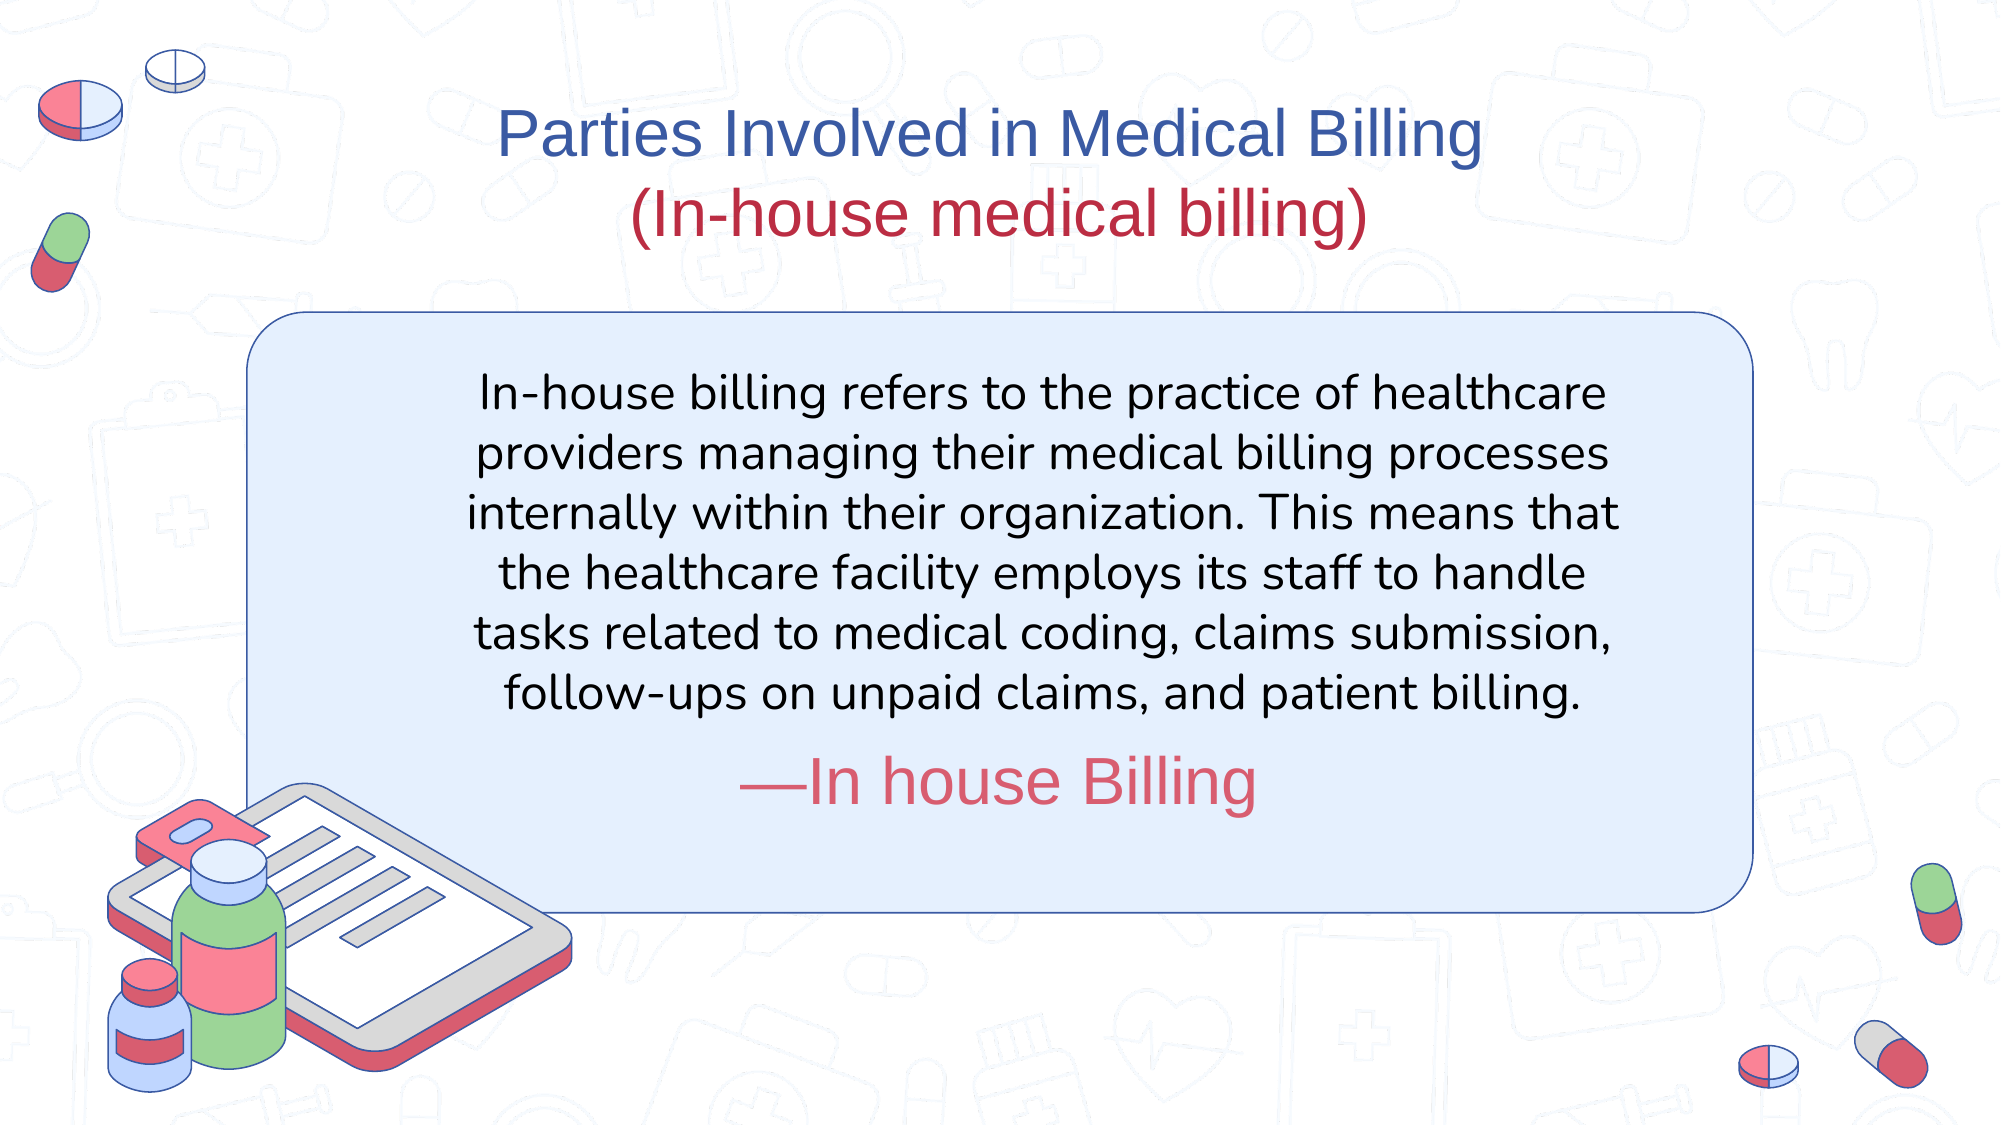

Parties Involved in Medical Billing
(In-house medical billing)

In-house billing refers to the practice of healthcare providers managing their medical billing processes internally within their organization. This means that the healthcare facility employs its staff to handle tasks related to medical coding, claims submission, follow-ups on unpaid claims, and patient billing.
# —In house Billing